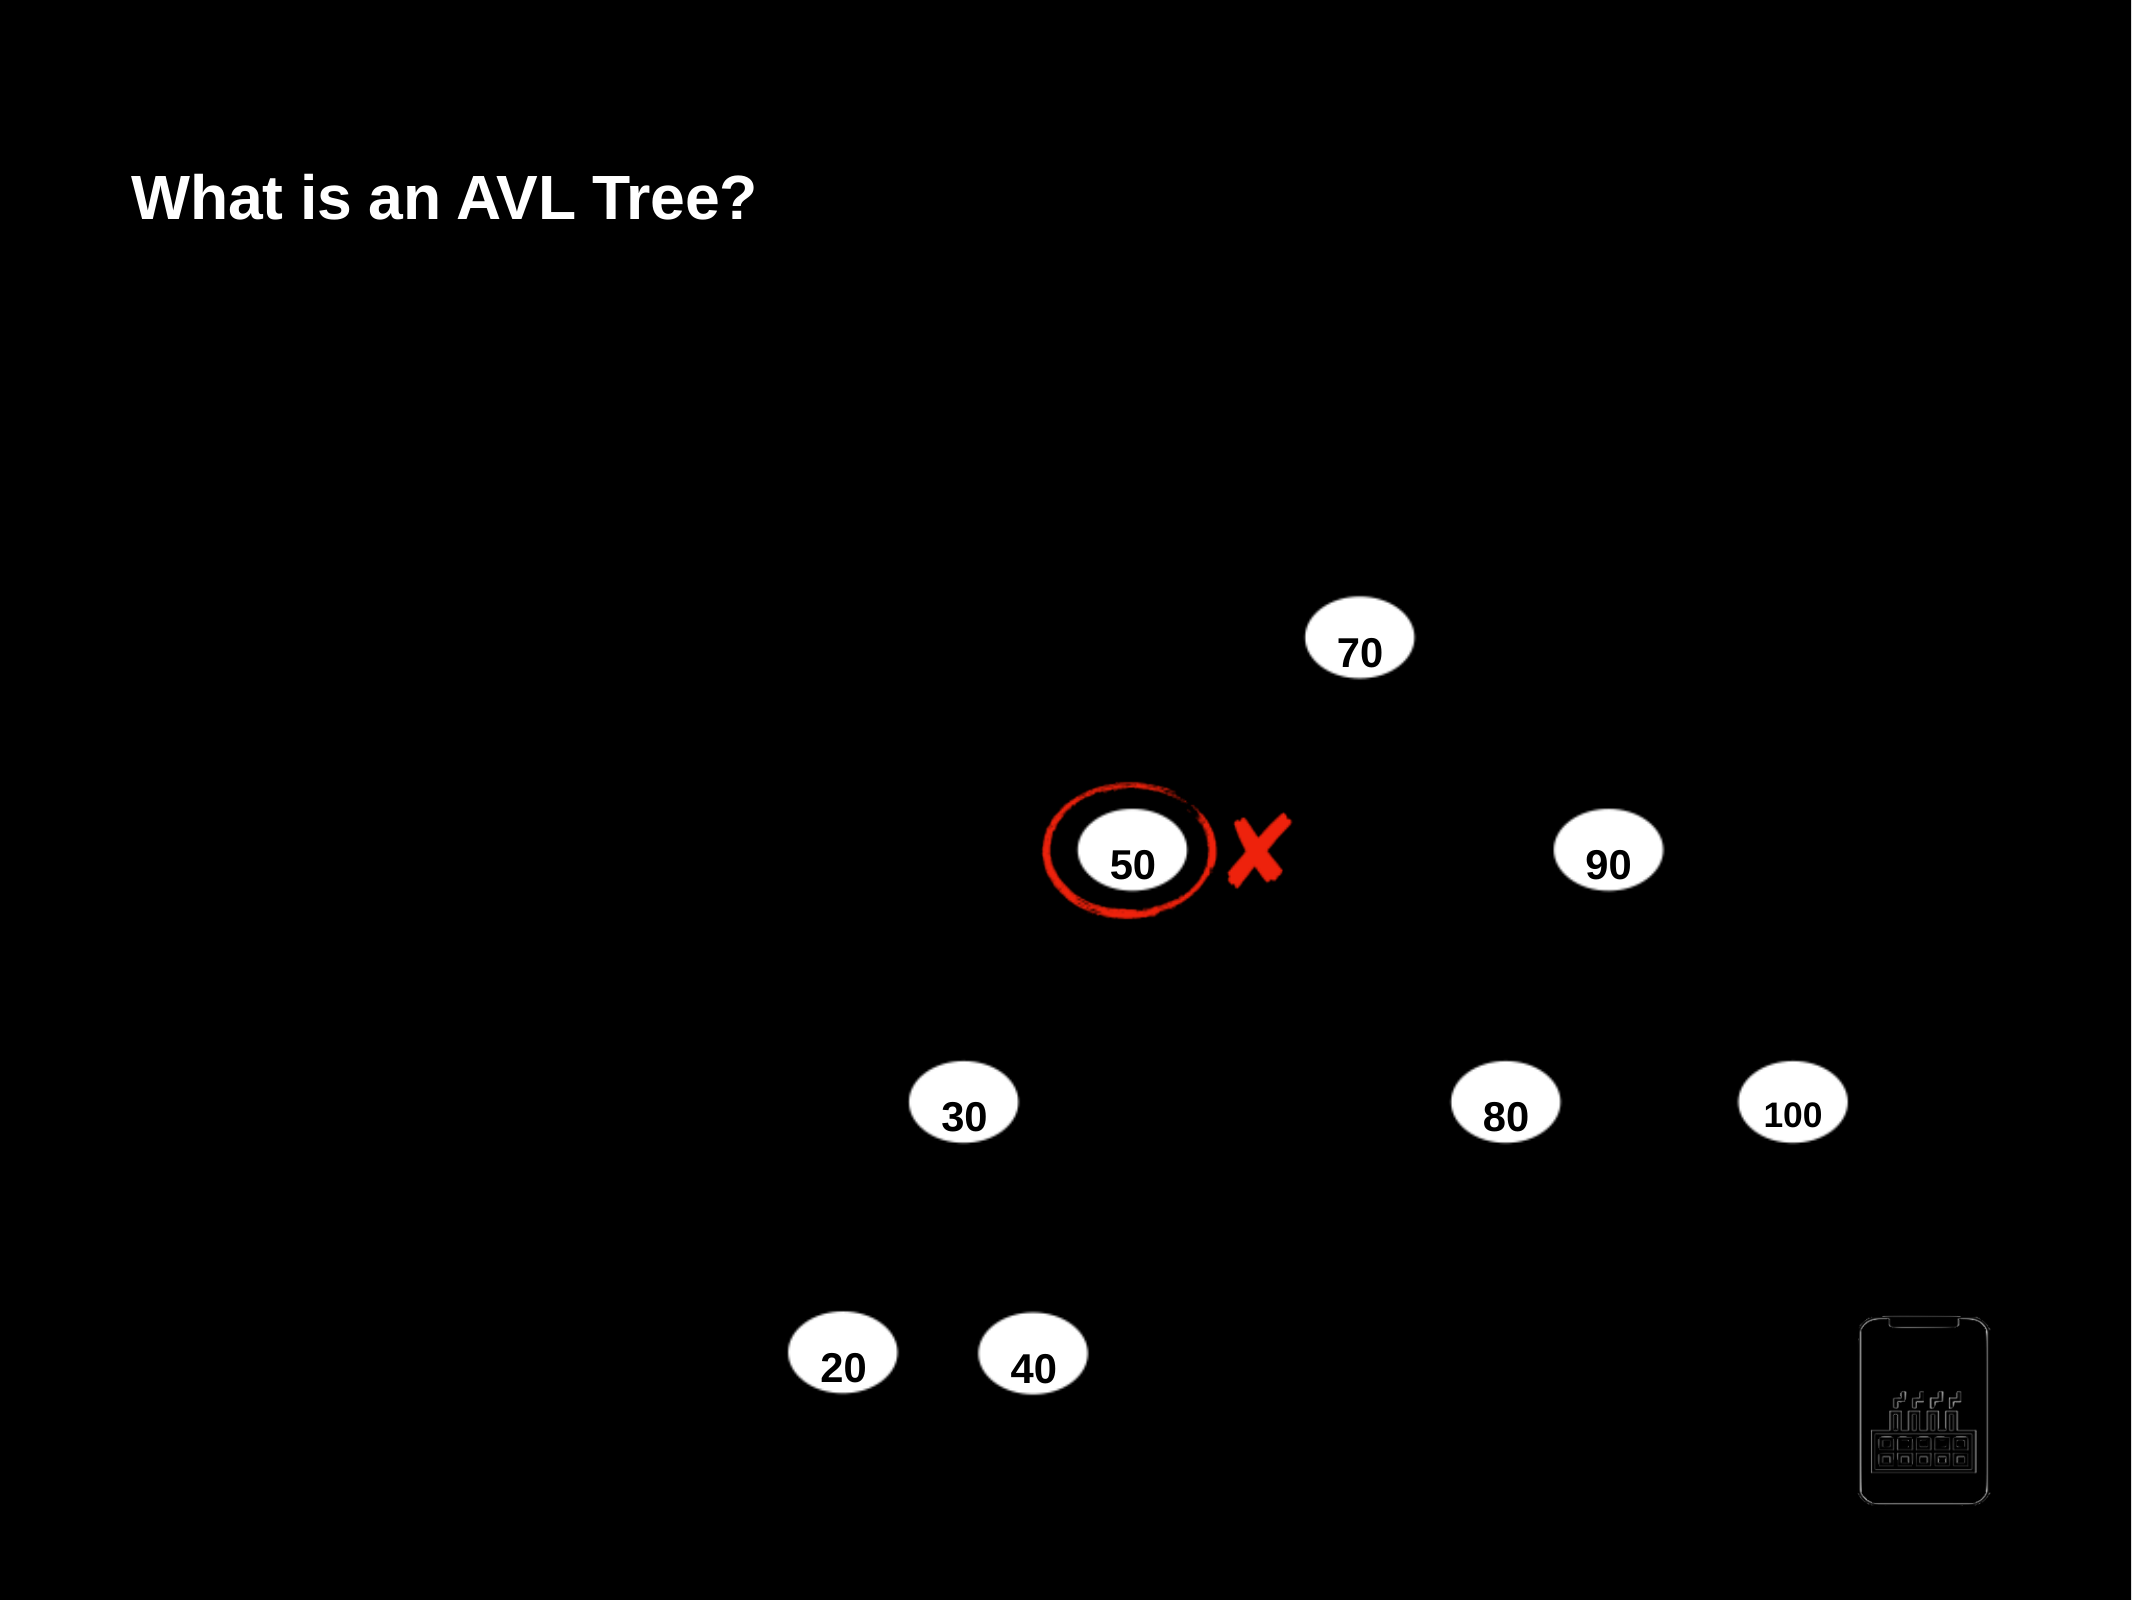

What is an AVL Tree?
An AVL tree is a self-balancing Binary Search Tree (BST) where the difference between heights of left and right subtrees cannot be more than one for all nodes.
If at any time heights of left and right subtrees differ by more than one, then rebalancing is
done to restore AVL property, this process is called rotation

70
50
90
30
80
100

20
40
AppMillers
www.appmillers.com